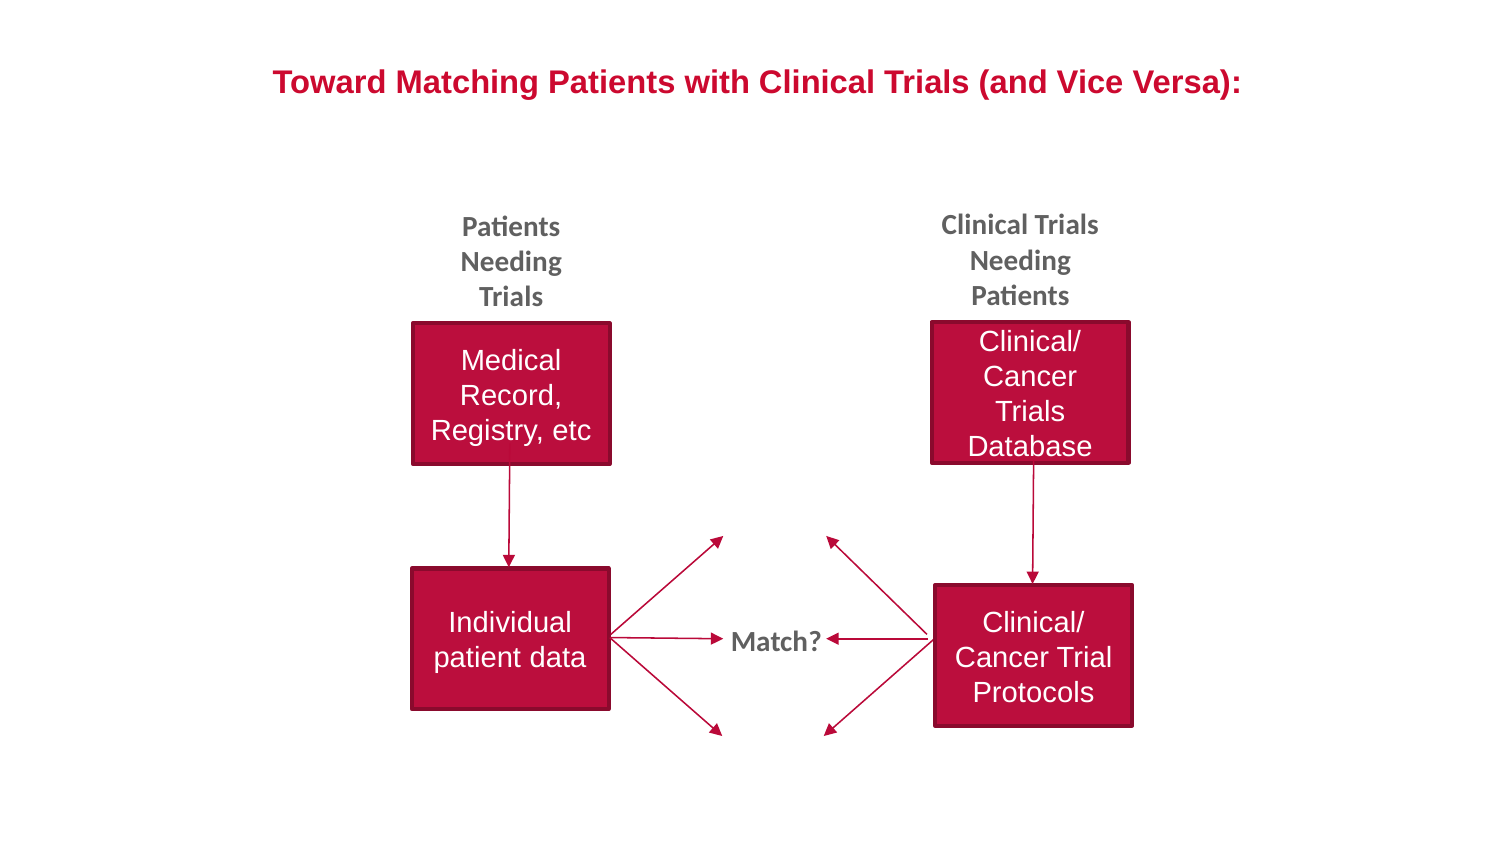

# Toward Matching Patients with Clinical Trials (and Vice Versa):
Clinical Trials Needing Patients
Patients Needing Trials
Clinical/ Cancer Trials Database
Medical Record, Registry, etc

Match?
Individual patient data
Clinical/ Cancer Trial Protocols